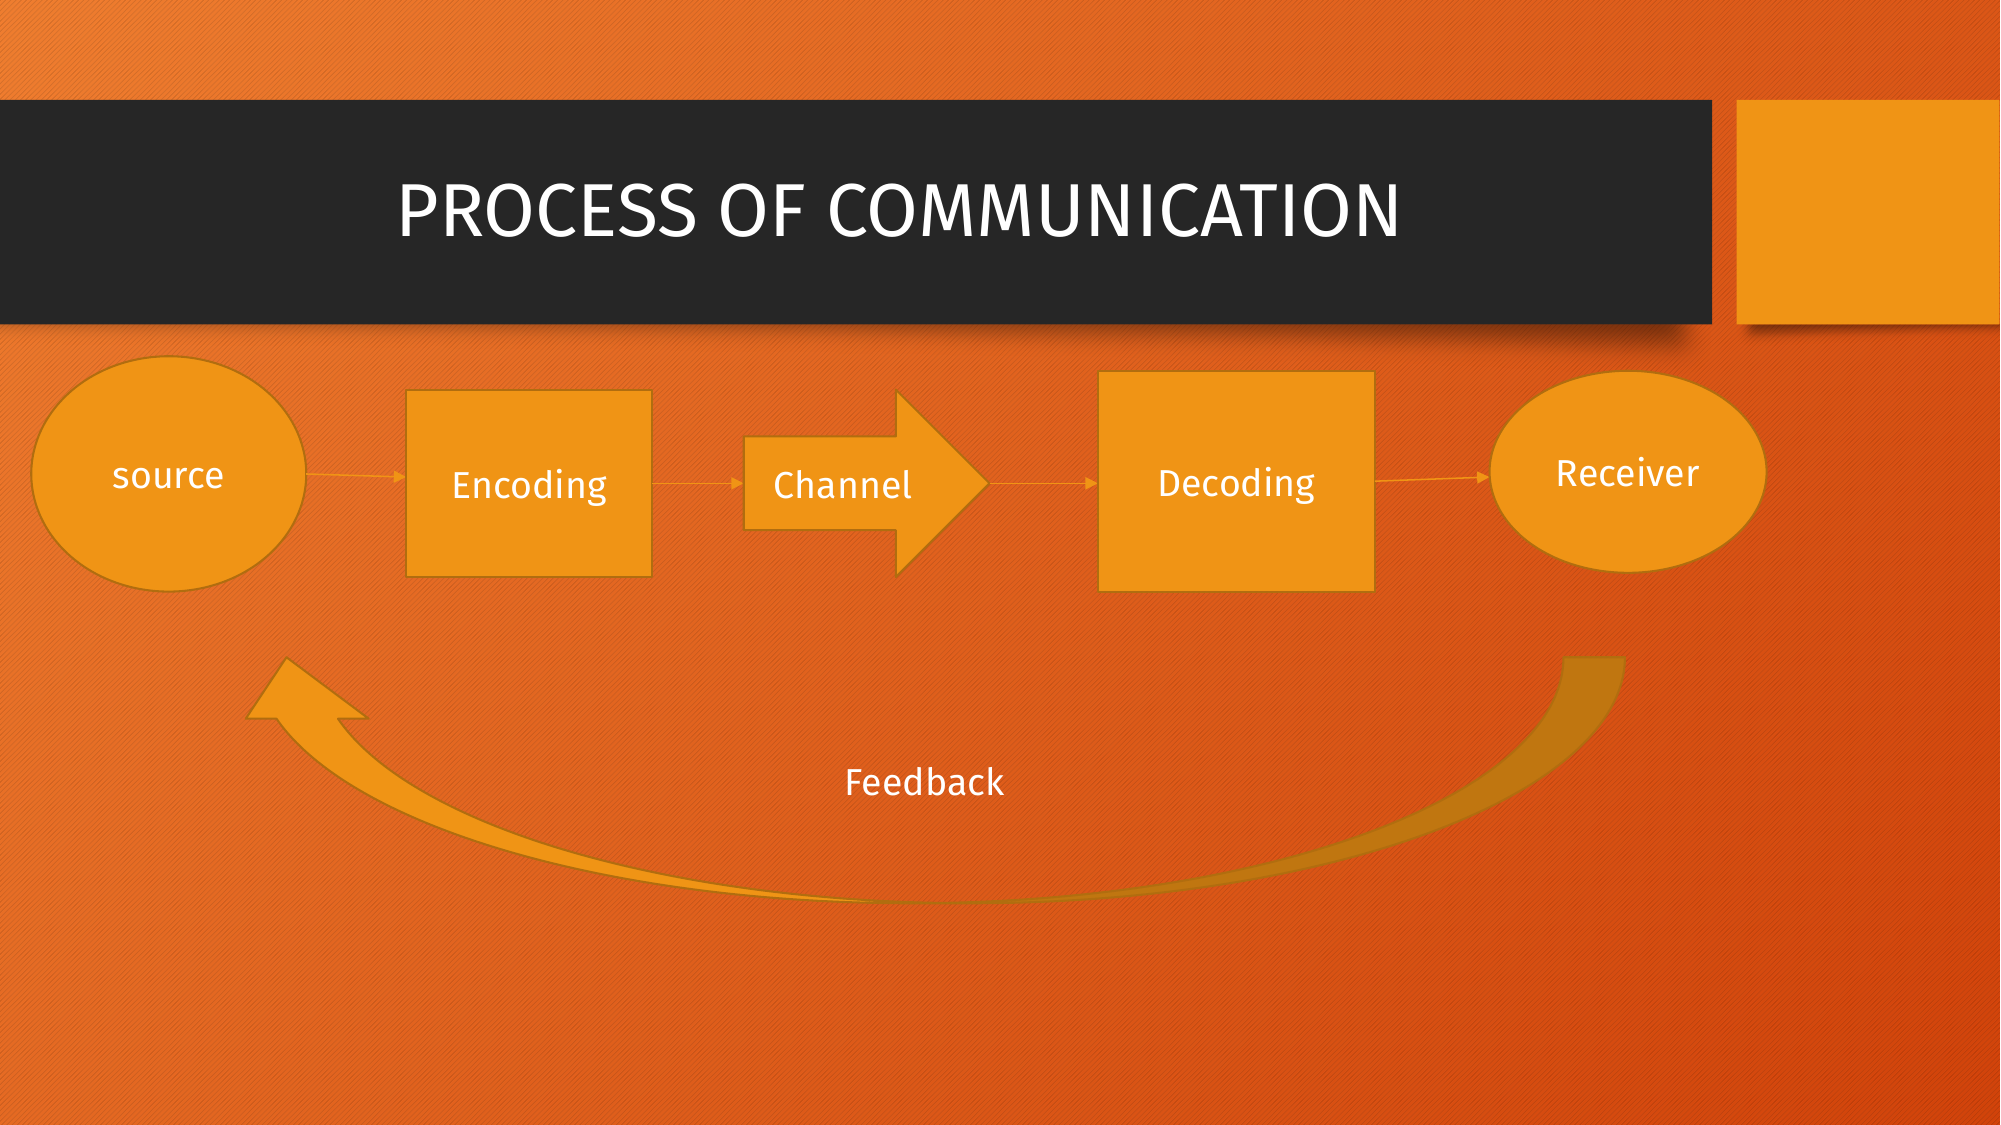

# PROCESS OF COMMUNICATION
source
Decoding
Receiver
Encoding
Channel
Feedback